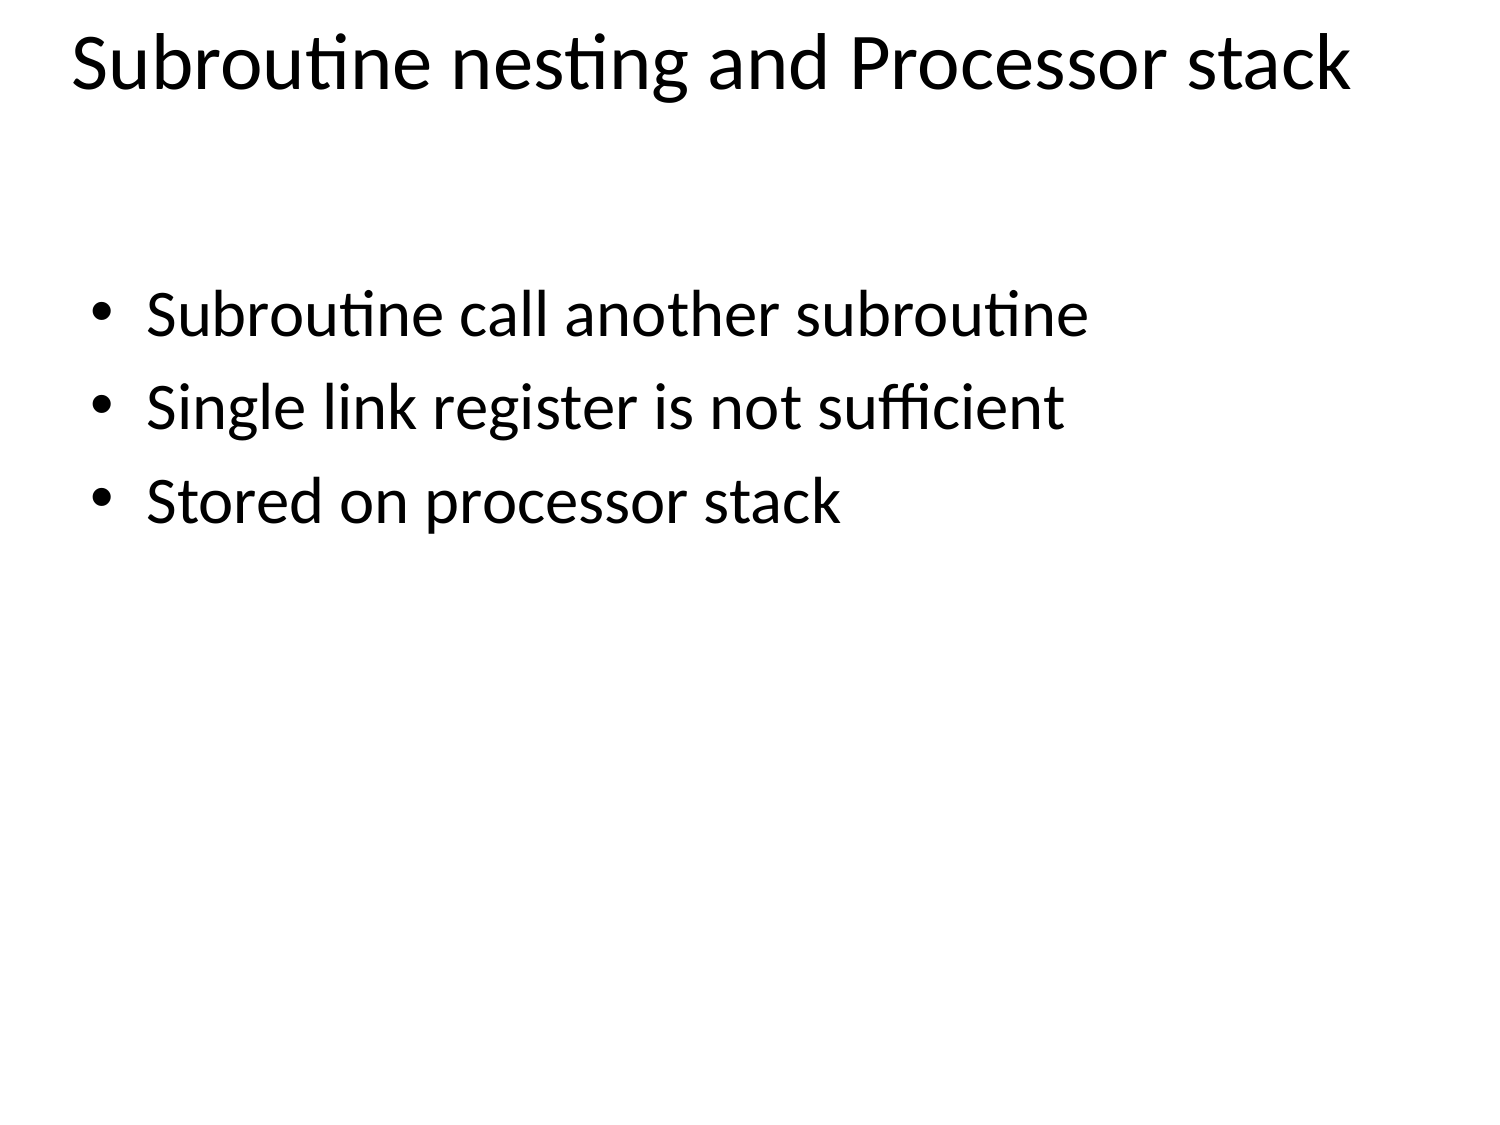

# Subroutine nesting and Processor stack
Subroutine call another subroutine
Single link register is not sufficient
Stored on processor stack